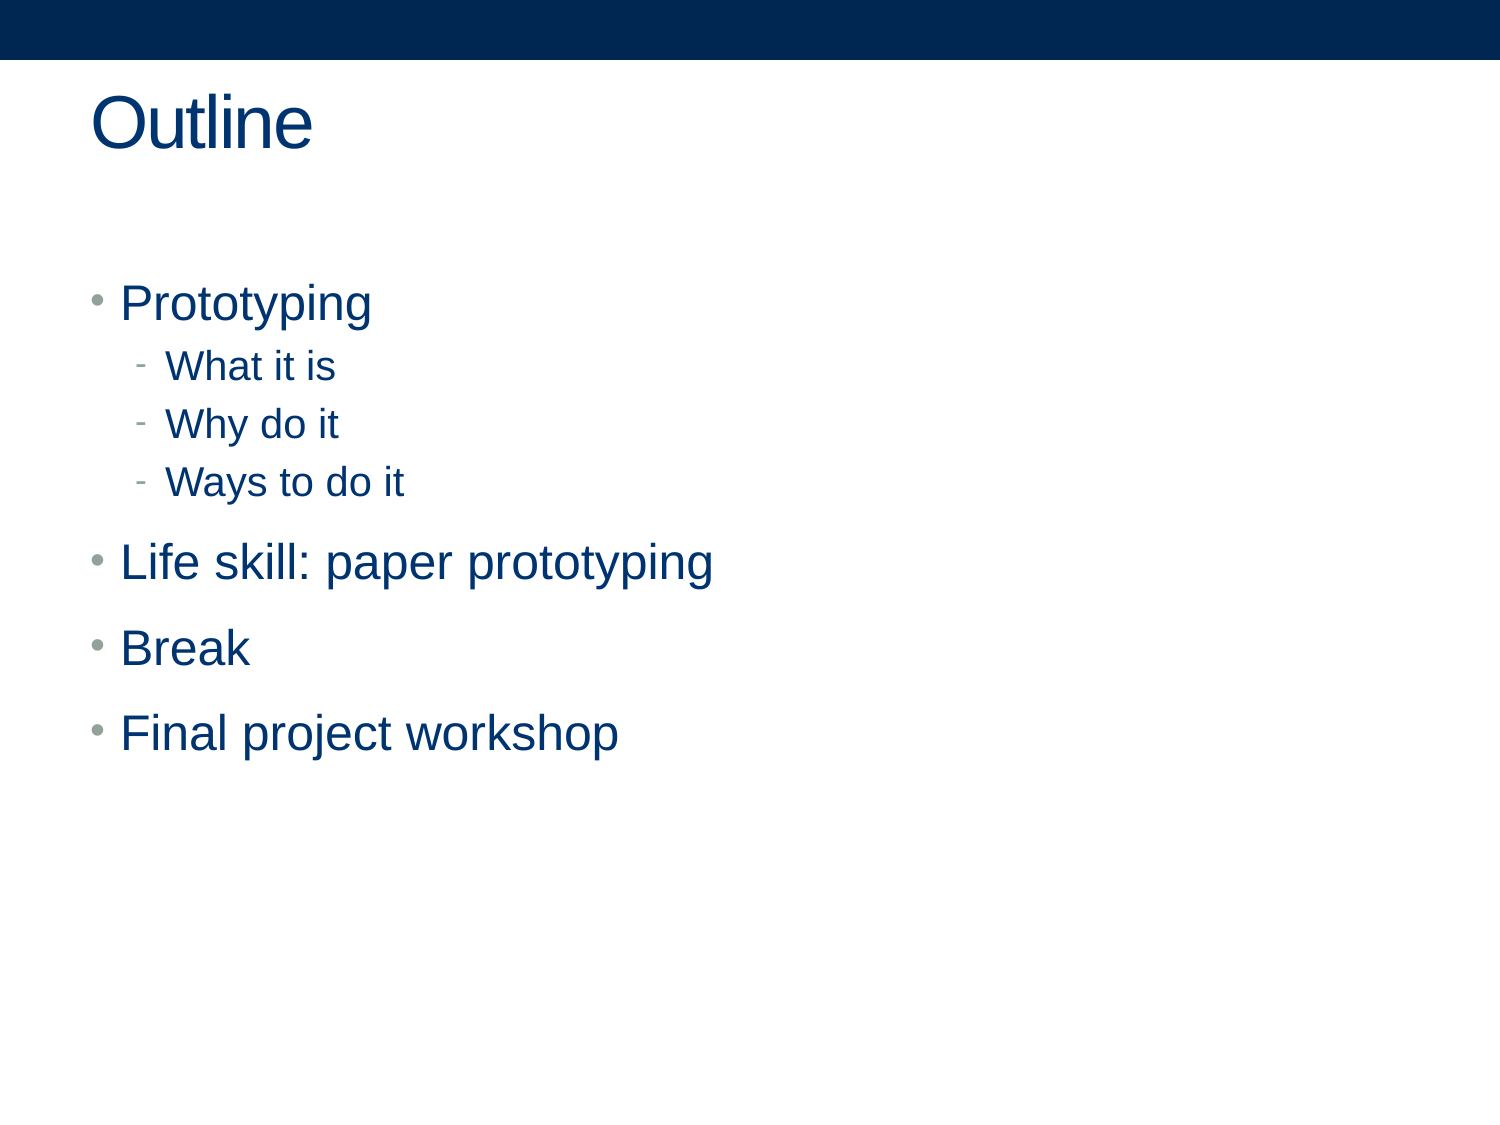

# Outline
Prototyping
What it is
Why do it
Ways to do it
Life skill: paper prototyping
Break
Final project workshop